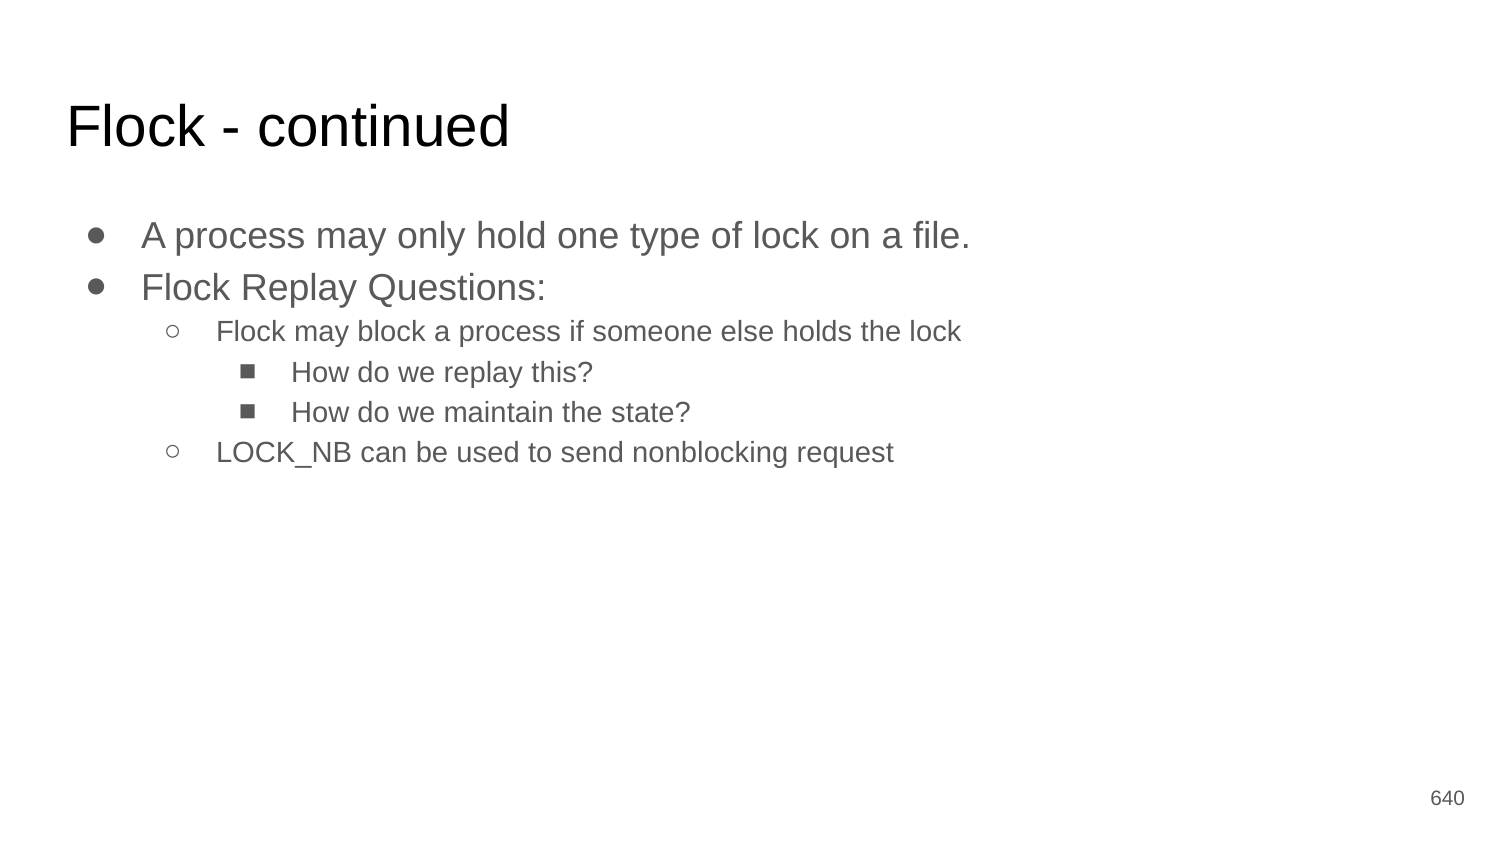

# Flock - continued
A process may only hold one type of lock on a file.
Flock Replay Questions:
Flock may block a process if someone else holds the lock
How do we replay this?
How do we maintain the state?
LOCK_NB can be used to send nonblocking request
640